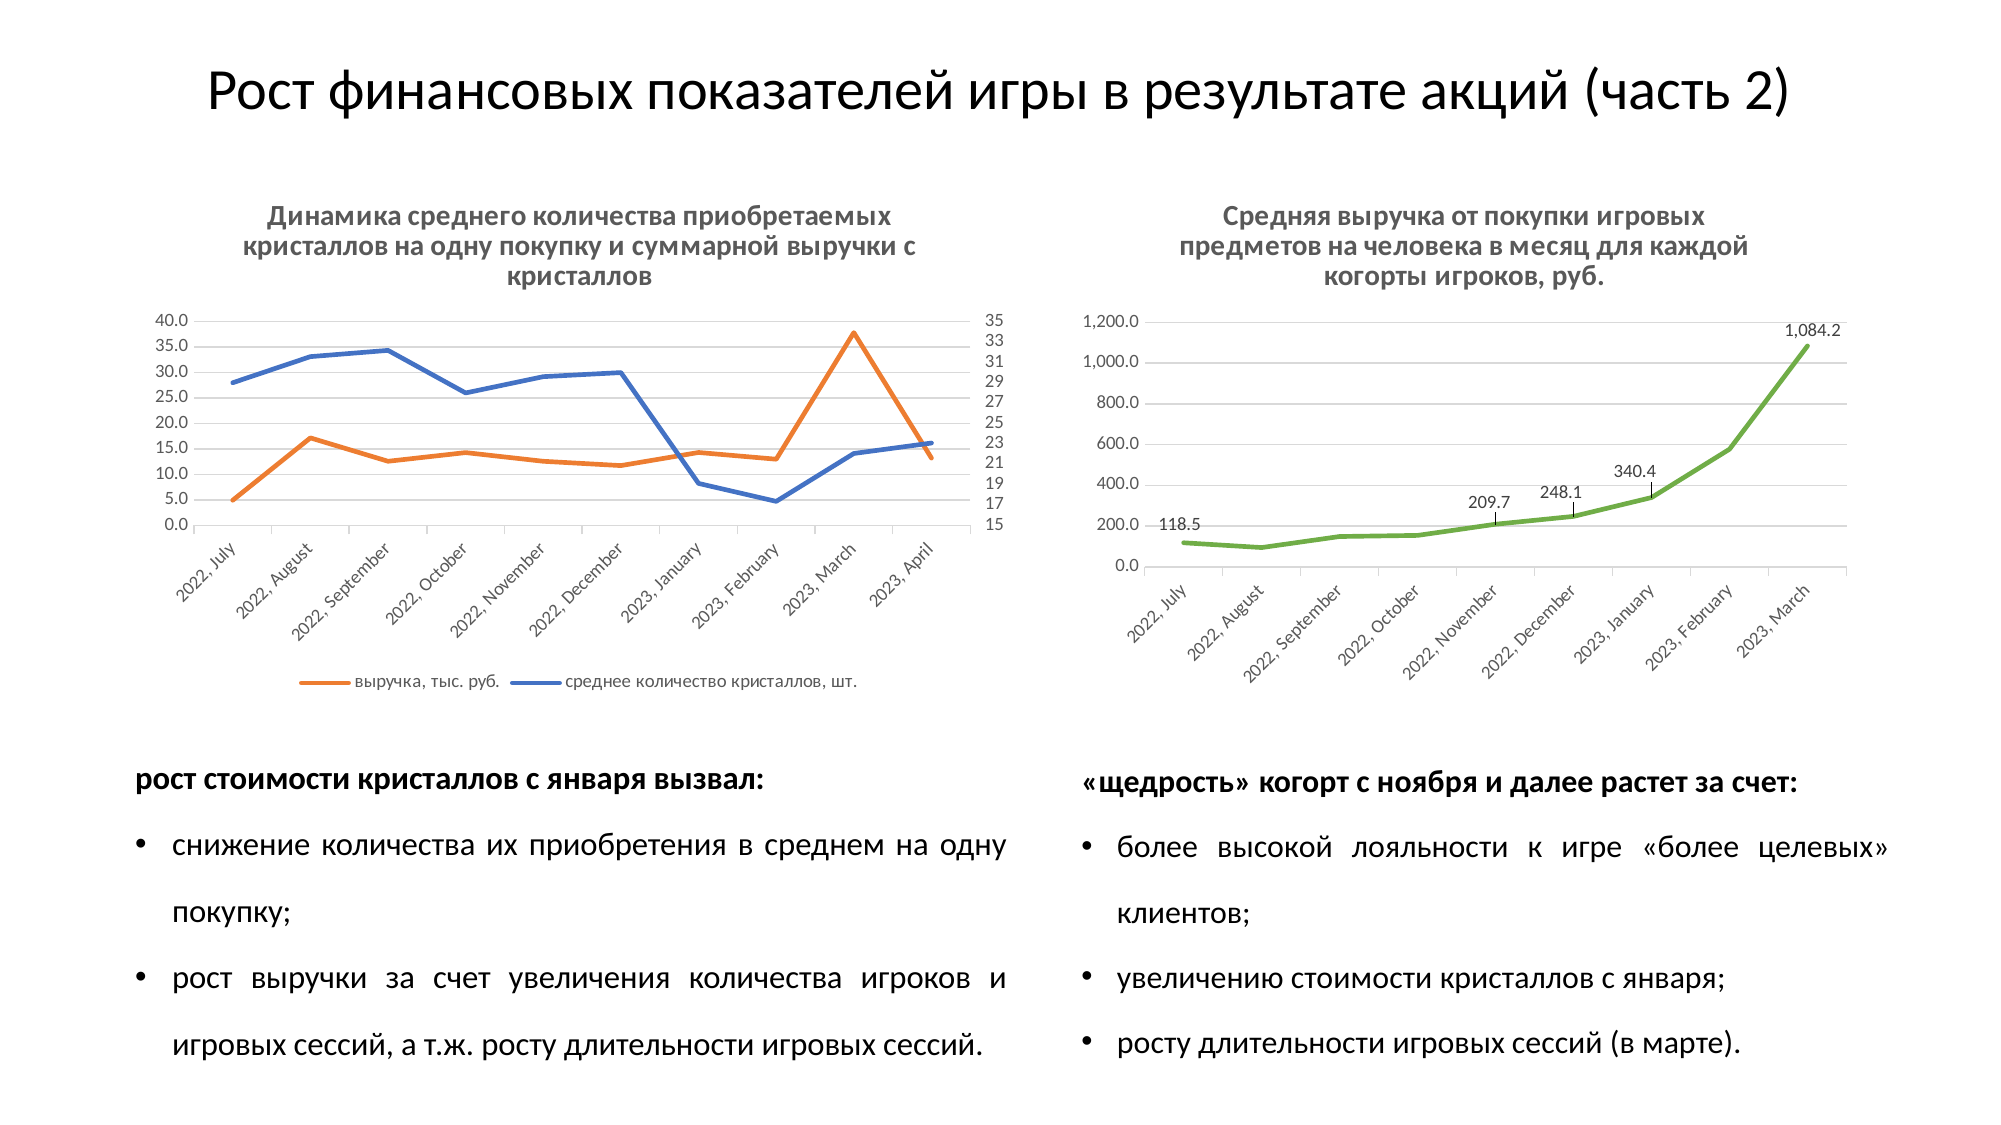

# Рост финансовых показателей игры в результате акций (часть 2)

### Chart: Средняя выручка от покупки игровых предметов на человека в месяц для каждой когорты игроков, руб.

| Category | средняя выручка на человека в месяц для каждой когорты игроков |
|---|---|
| 44743 | 118.54647887323942 |
| 44774 | 95.03801169590643 |
| 44805 | 149.43545611015492 |
| 44835 | 154.8735632183908 |
| 44866 | 209.65974025974023 |
| 44896 | 248.0632530120482 |
| 44927 | 340.3645833333333 |
| 44958 | 577.608870967742 |
| 44986 | 1084.1826923076924 |

### Chart: Динамика среднего количества приобретаемых кристаллов на одну покупку и суммарной выручки с кристаллов

| Category | выручка, тыс. руб. | среднее количество кристаллов, шт. |
|---|---|---|
| 44743 | 4.93 | 29.0 |
| 44774 | 17.17 | 31.5625 |
| 44805 | 12.58 | 32.17391304347826 |
| 44835 | 14.28 | 28.0 |
| 44866 | 12.58 | 29.6 |
| 44896 | 11.73 | 30.0 |
| 44927 | 14.3 | 19.11764705882353 |
| 44958 | 12.98 | 17.352941176470587 |
| 44986 | 37.84 | 22.05128205128205 |
| 45017 | 13.2 | 23.076923076923077 |
рост стоимости кристаллов с января вызвал:
снижение количества их приобретения в среднем на одну покупку;
рост выручки за счет увеличения количества игроков и игровых сессий, а т.ж. росту длительности игровых сессий.

«щедрость» когорт с ноября и далее растет за счет:
более высокой лояльности к игре «более целевых» клиентов;
увеличению стоимости кристаллов с января;
росту длительности игровых сессий (в марте).